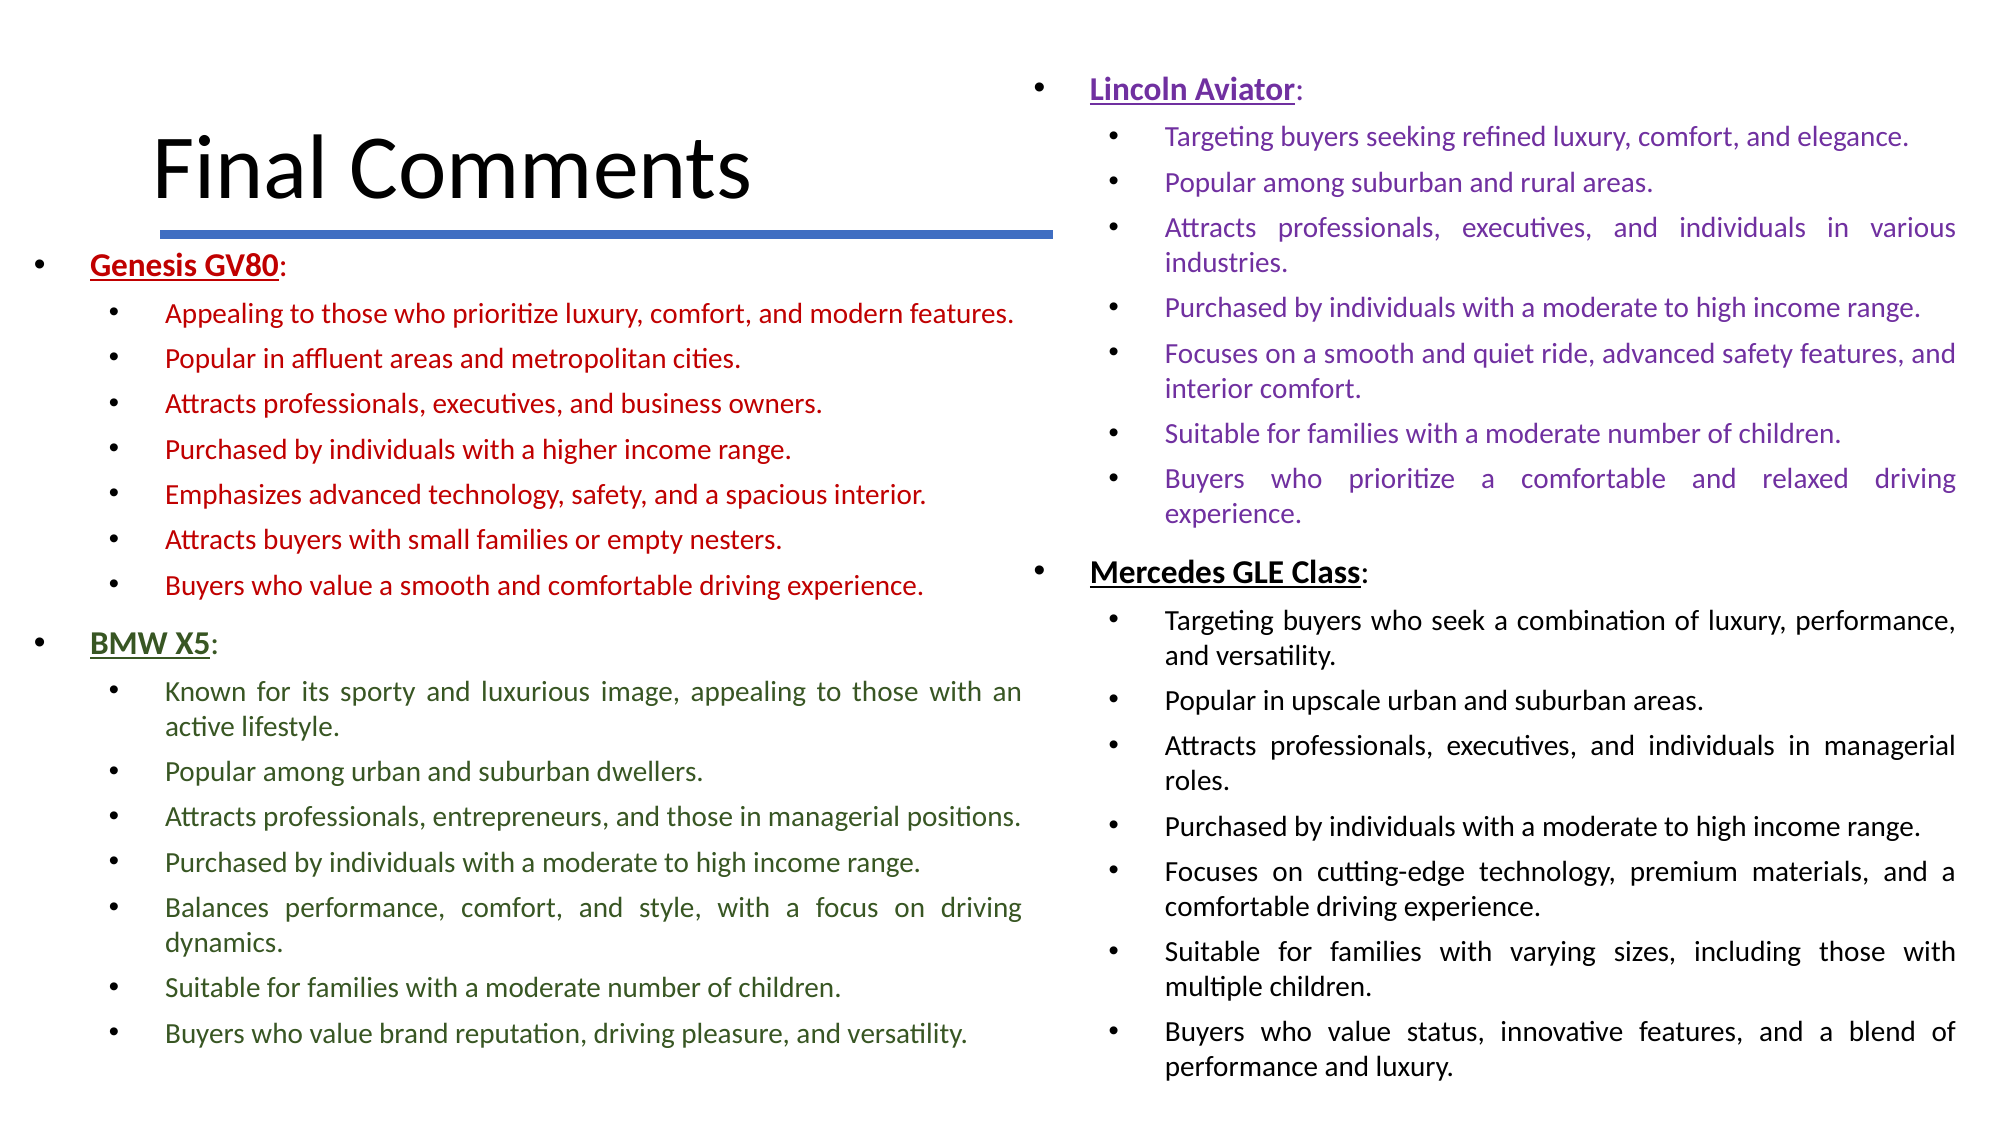

# Final Comments
Lincoln Aviator:
Targeting buyers seeking refined luxury, comfort, and elegance.
Popular among suburban and rural areas.
Attracts professionals, executives, and individuals in various industries.
Purchased by individuals with a moderate to high income range.
Focuses on a smooth and quiet ride, advanced safety features, and interior comfort.
Suitable for families with a moderate number of children.
Buyers who prioritize a comfortable and relaxed driving experience.
Mercedes GLE Class:
Targeting buyers who seek a combination of luxury, performance, and versatility.
Popular in upscale urban and suburban areas.
Attracts professionals, executives, and individuals in managerial roles.
Purchased by individuals with a moderate to high income range.
Focuses on cutting-edge technology, premium materials, and a comfortable driving experience.
Suitable for families with varying sizes, including those with multiple children.
Buyers who value status, innovative features, and a blend of performance and luxury.
Genesis GV80:
Appealing to those who prioritize luxury, comfort, and modern features.
Popular in affluent areas and metropolitan cities.
Attracts professionals, executives, and business owners.
Purchased by individuals with a higher income range.
Emphasizes advanced technology, safety, and a spacious interior.
Attracts buyers with small families or empty nesters.
Buyers who value a smooth and comfortable driving experience.
BMW X5:
Known for its sporty and luxurious image, appealing to those with an active lifestyle.
Popular among urban and suburban dwellers.
Attracts professionals, entrepreneurs, and those in managerial positions.
Purchased by individuals with a moderate to high income range.
Balances performance, comfort, and style, with a focus on driving dynamics.
Suitable for families with a moderate number of children.
Buyers who value brand reputation, driving pleasure, and versatility.